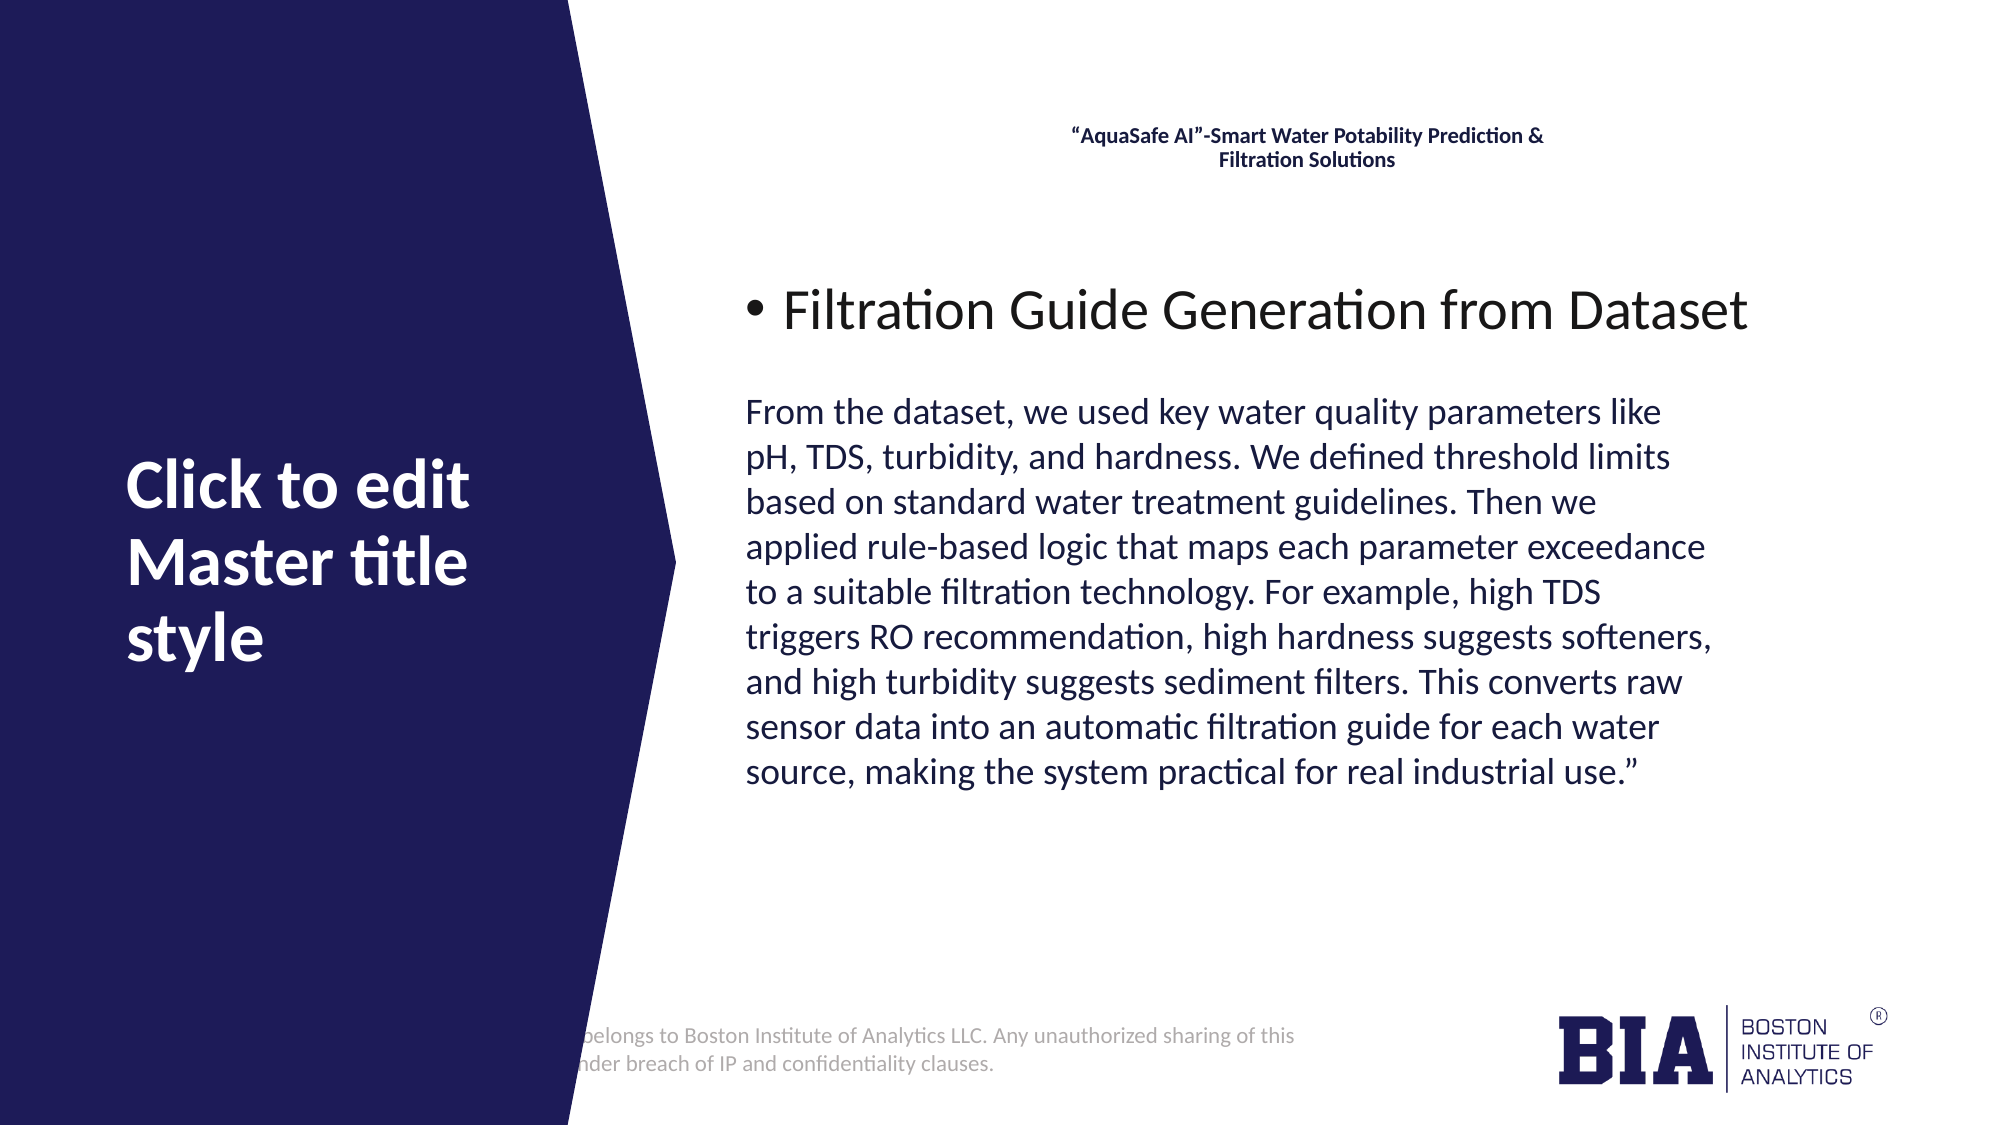

# “AquaSafe AI”-Smart Water Potability Prediction & Filtration Solutions
Filtration Guide Generation from Dataset
From the dataset, we used key water quality parameters like pH, TDS, turbidity, and hardness. We defined threshold limits based on standard water treatment guidelines. Then we applied rule-based logic that maps each parameter exceedance to a suitable filtration technology. For example, high TDS triggers RO recommendation, high hardness suggests softeners, and high turbidity suggests sediment filters. This converts raw sensor data into an automatic filtration guide for each water source, making the system practical for real industrial use.”